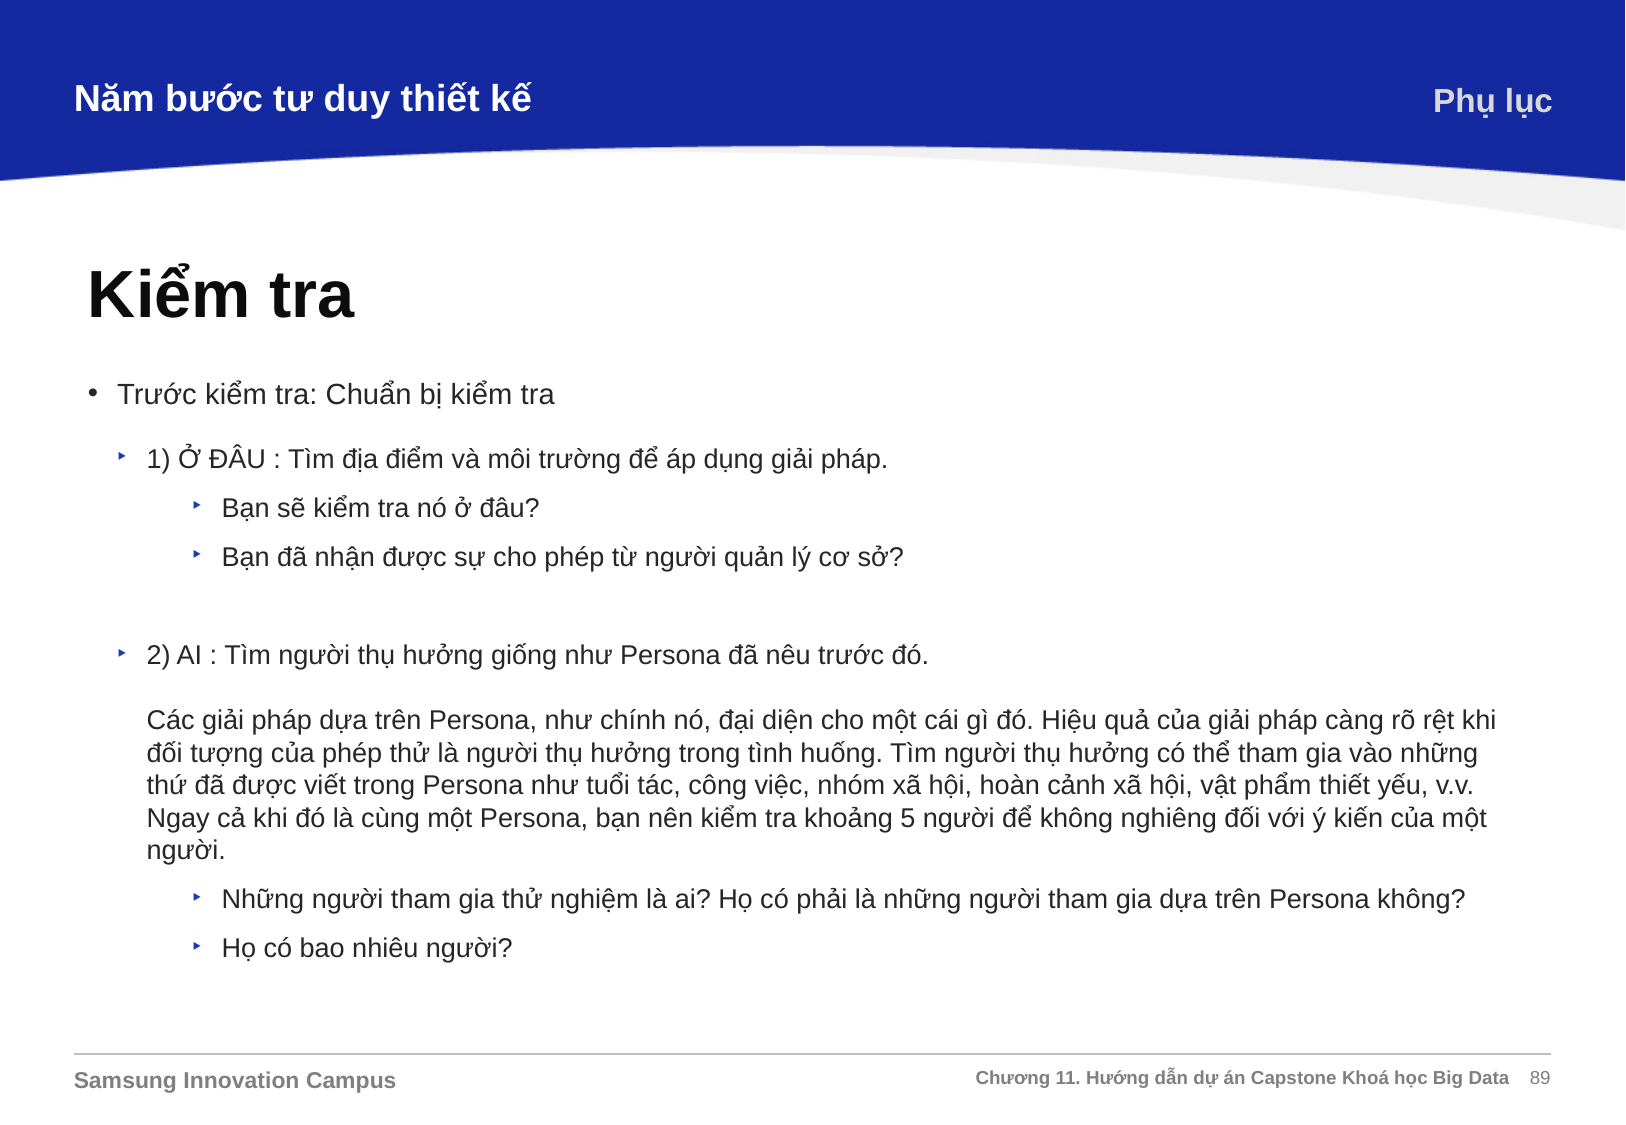

Năm bước tư duy thiết kế
Phụ lục
Kiểm tra
Trước kiểm tra: Chuẩn bị kiểm tra
1) Ở ĐÂU : Tìm địa điểm và môi trường để áp dụng giải pháp.
Bạn sẽ kiểm tra nó ở đâu?
Bạn đã nhận được sự cho phép từ người quản lý cơ sở?

2) AI : Tìm người thụ hưởng giống như Persona đã nêu trước đó.
Các giải pháp dựa trên Persona, như chính nó, đại diện cho một cái gì đó. Hiệu quả của giải pháp càng rõ rệt khi đối tượng của phép thử là người thụ hưởng trong tình huống. Tìm người thụ hưởng có thể tham gia vào những thứ đã được viết trong Persona như tuổi tác, công việc, nhóm xã hội, hoàn cảnh xã hội, vật phẩm thiết yếu, v.v. Ngay cả khi đó là cùng một Persona, bạn nên kiểm tra khoảng 5 người để không nghiêng đối với ý kiến của một người.
Những người tham gia thử nghiệm là ai? Họ có phải là những người tham gia dựa trên Persona không?
Họ có bao nhiêu người?